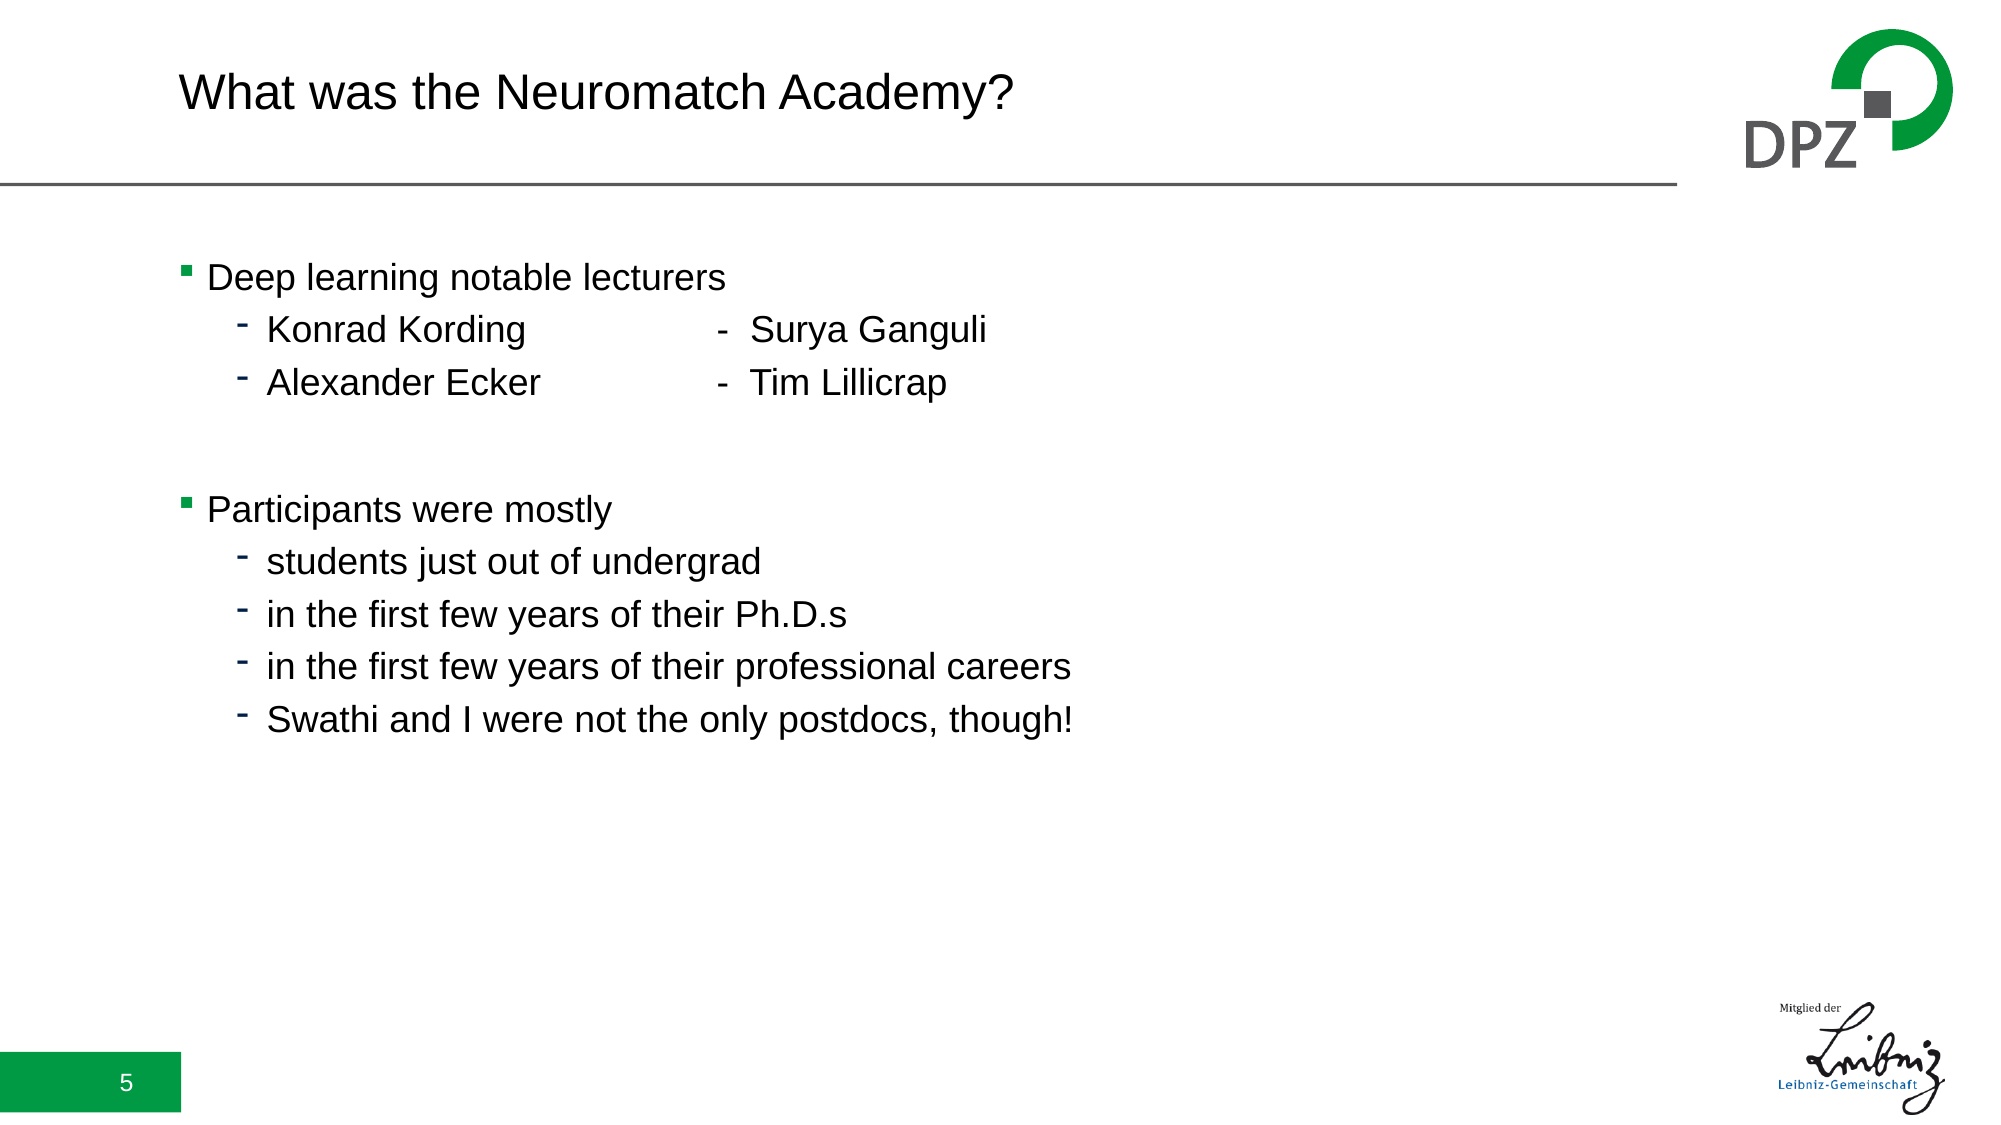

# What was the Neuromatch Academy?
Deep learning notable lecturers
Konrad Kording		-  Surya Ganguli
Alexander Ecker		-  Tim Lillicrap

Participants were mostly
students just out of undergrad
in the first few years of their Ph.D.s
in the first few years of their professional careers
Swathi and I were not the only postdocs, though!

5